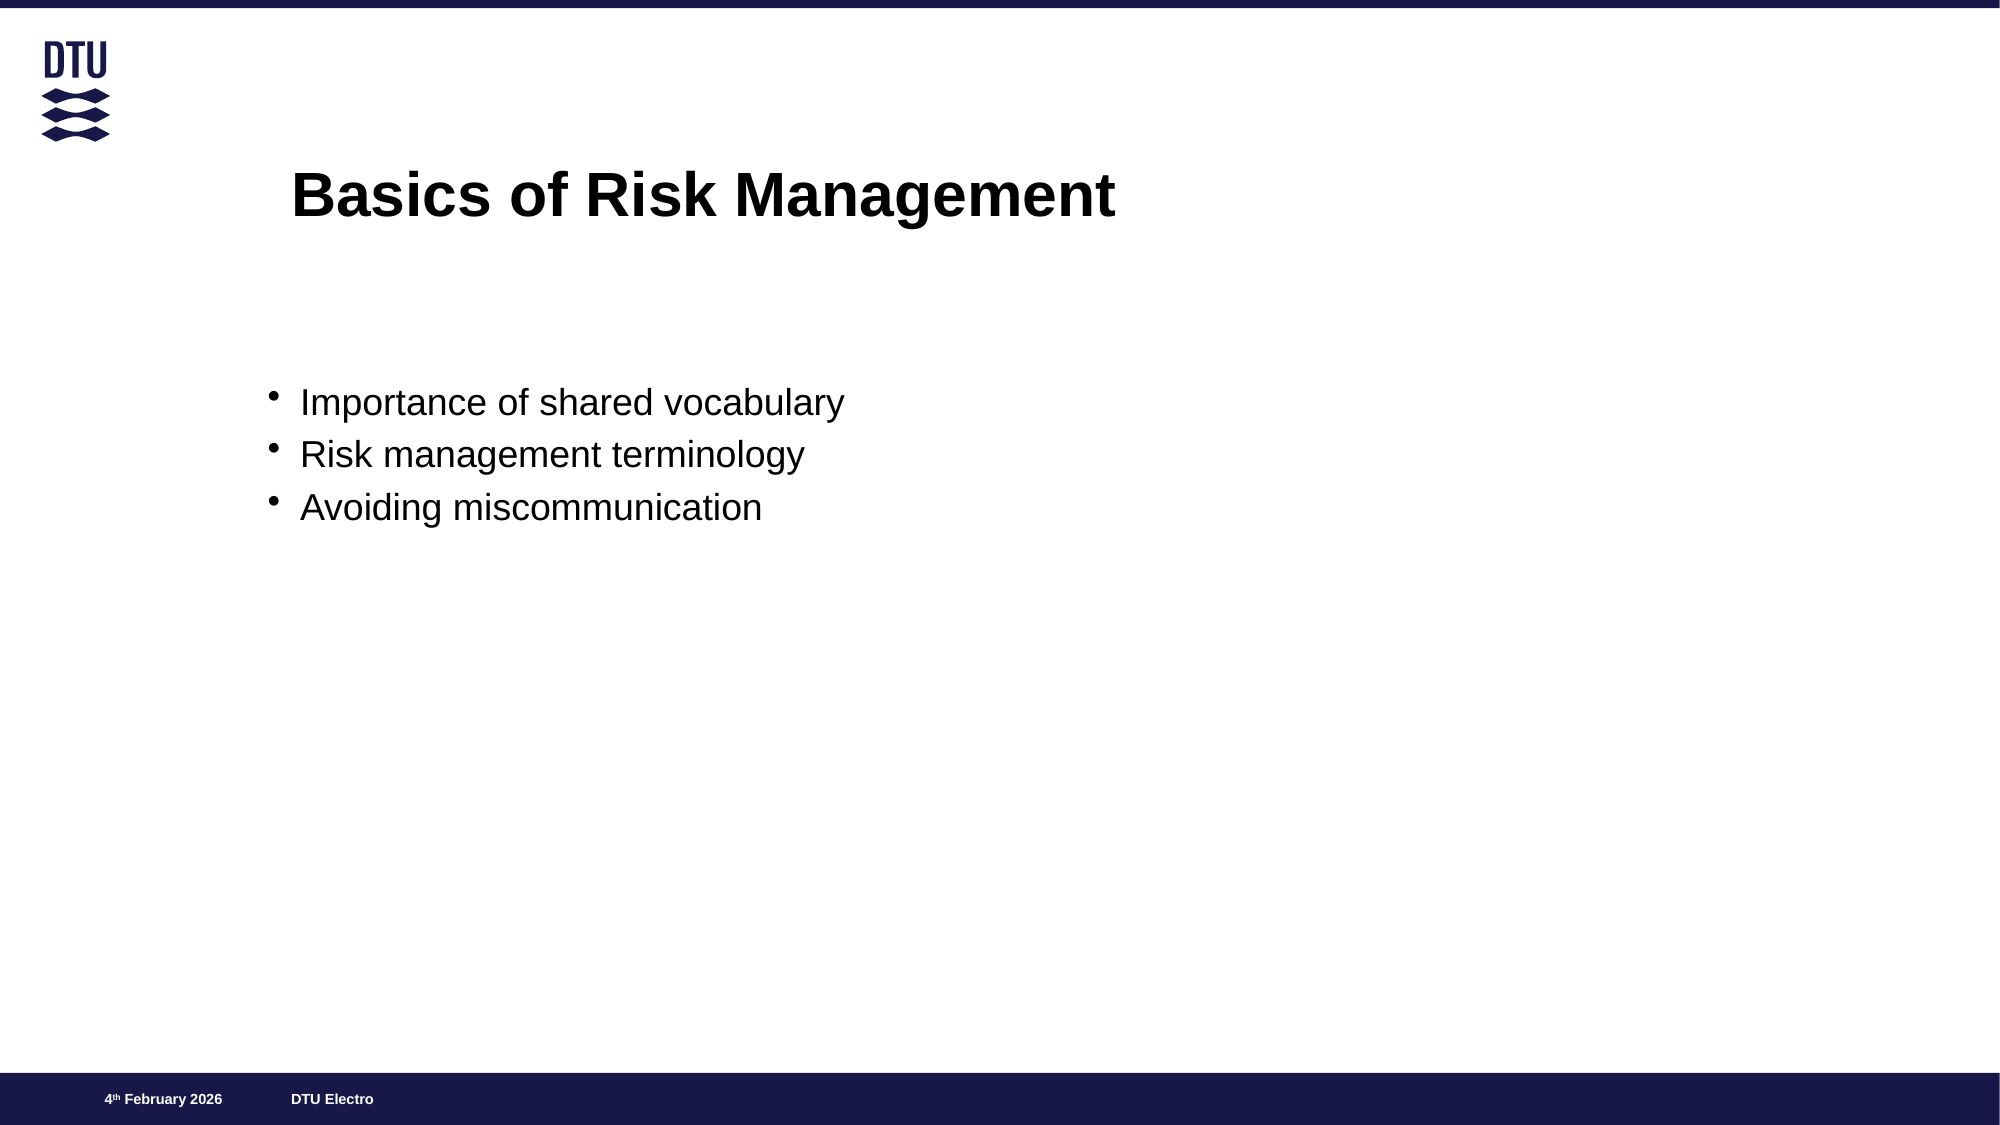

# Basics of Risk Management

Importance of shared vocabulary
Risk management terminology
Avoiding miscommunication